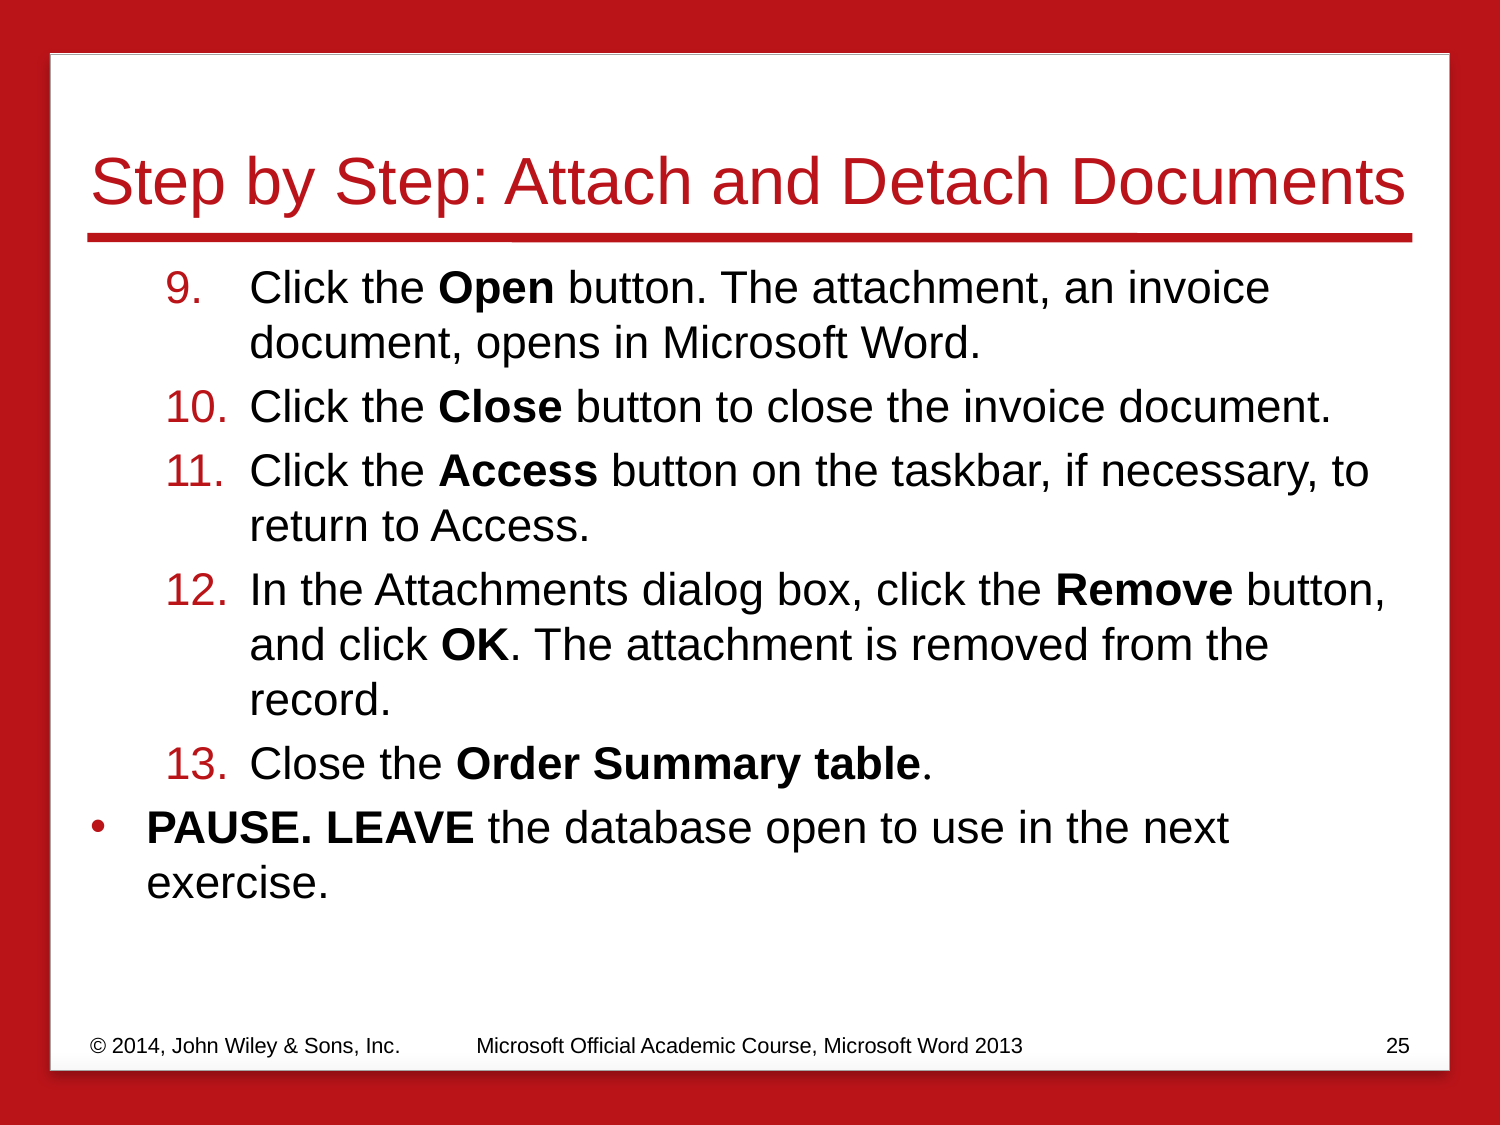

# Step by Step: Attach and Detach Documents
Click the Open button. The attachment, an invoice document, opens in Microsoft Word.
Click the Close button to close the invoice document.
Click the Access button on the taskbar, if necessary, to return to Access.
In the Attachments dialog box, click the Remove button, and click OK. The attachment is removed from the record.
Close the Order Summary table.
PAUSE. LEAVE the database open to use in the next exercise.
© 2014, John Wiley & Sons, Inc.
Microsoft Official Academic Course, Microsoft Word 2013
25